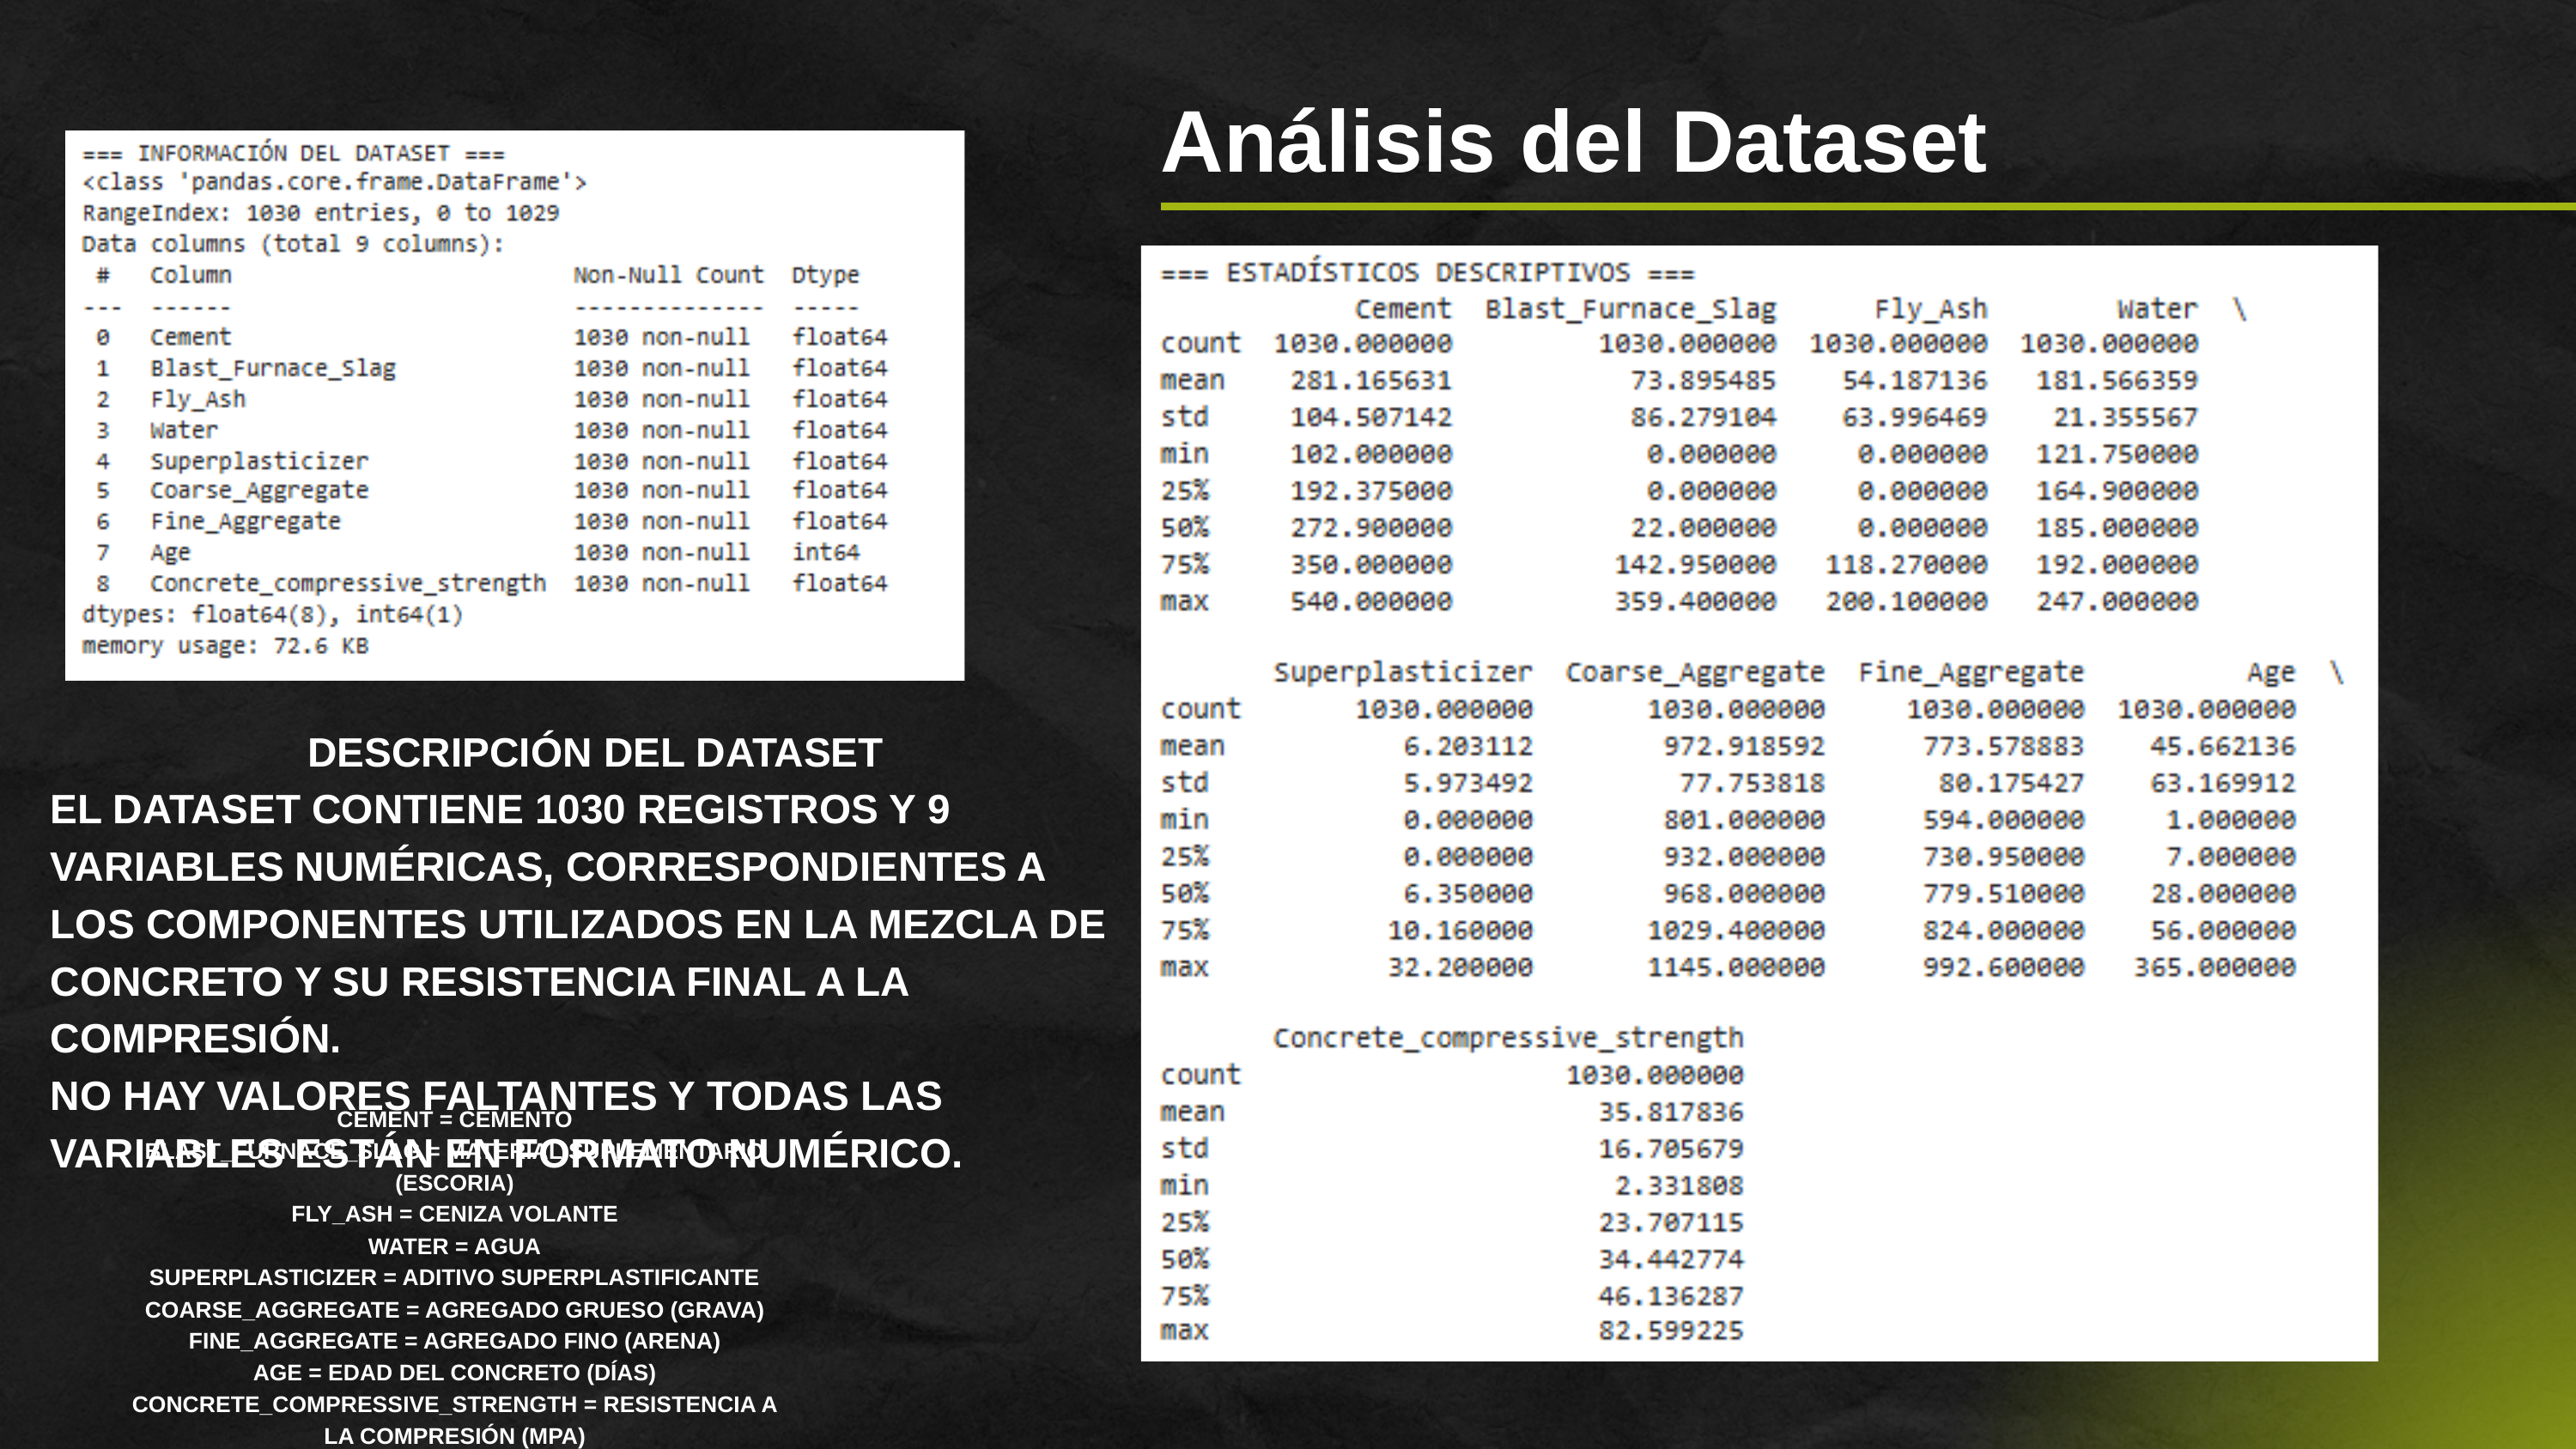

Análisis del Dataset

DESCRIPCIÓN DEL DATASET
EL DATASET CONTIENE 1030 REGISTROS Y 9 VARIABLES NUMÉRICAS, CORRESPONDIENTES A LOS COMPONENTES UTILIZADOS EN LA MEZCLA DE CONCRETO Y SU RESISTENCIA FINAL A LA COMPRESIÓN.
NO HAY VALORES FALTANTES Y TODAS LAS VARIABLES ESTÁN EN FORMATO NUMÉRICO.

CEMENT = CEMENTO
BLAST_FURNACE_SLAG = MATERIAL SUPLEMENTARIO (ESCORIA)
FLY_ASH = CENIZA VOLANTE
WATER = AGUA
SUPERPLASTICIZER = ADITIVO SUPERPLASTIFICANTE
COARSE_AGGREGATE = AGREGADO GRUESO (GRAVA)
FINE_AGGREGATE = AGREGADO FINO (ARENA)
AGE = EDAD DEL CONCRETO (DÍAS)
CONCRETE_COMPRESSIVE_STRENGTH = RESISTENCIA A LA COMPRESIÓN (MPA)